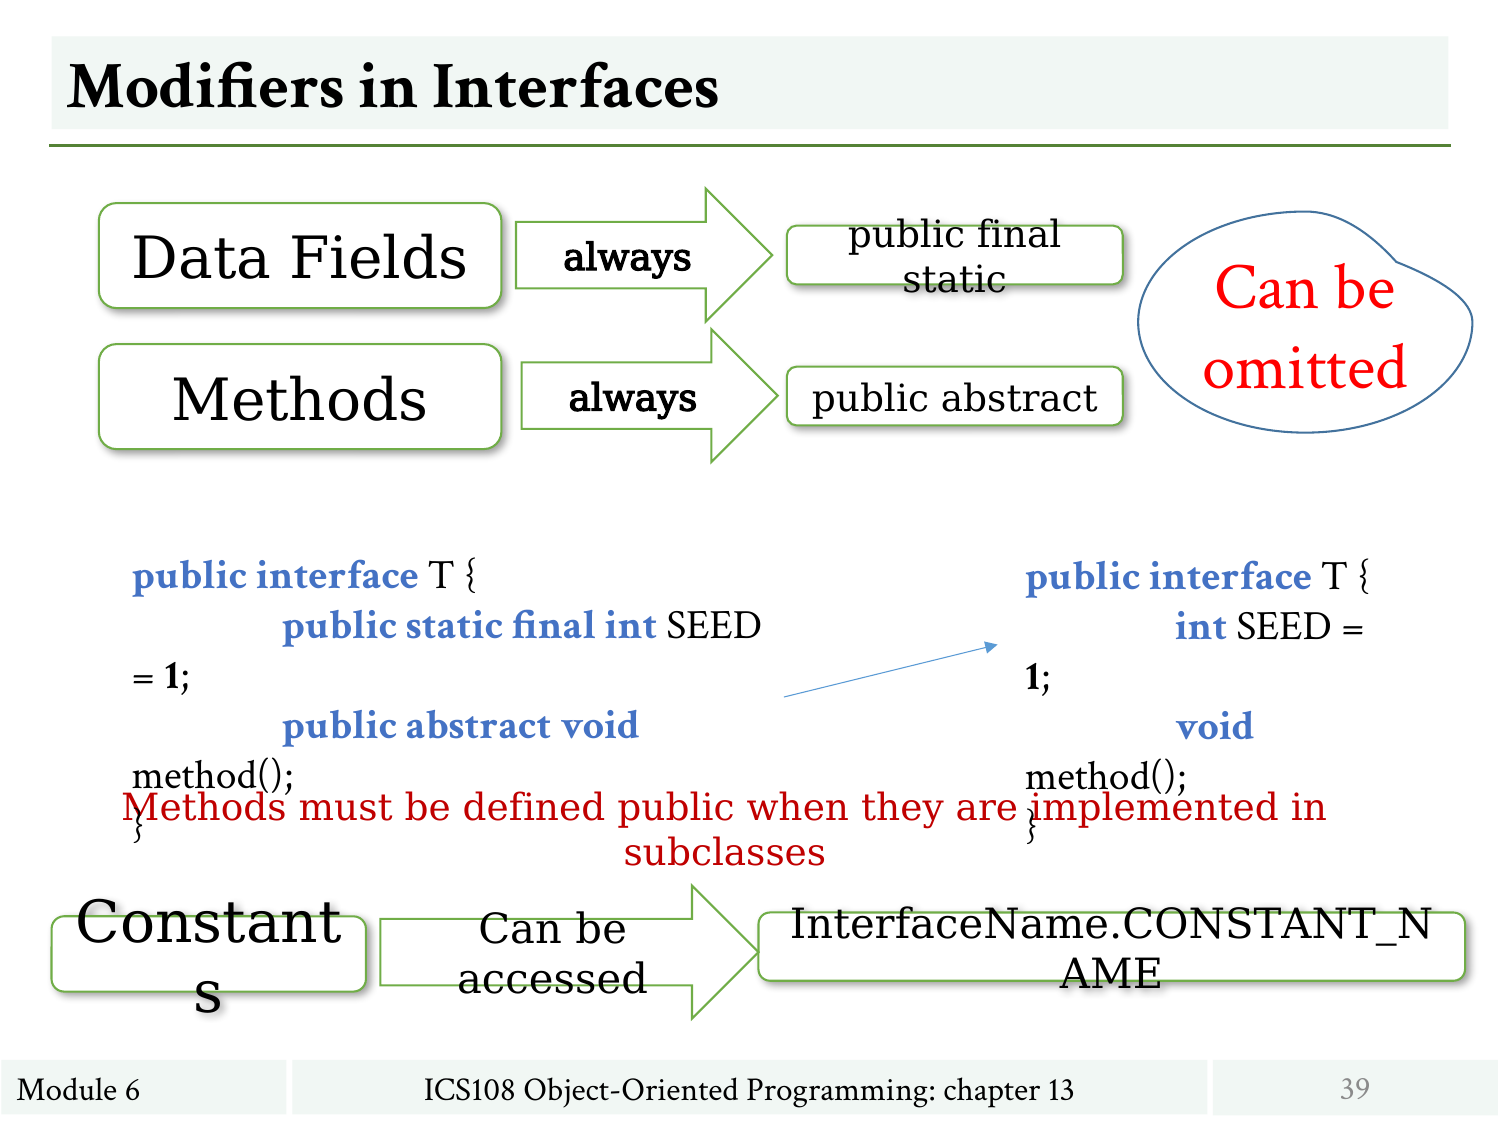

# Modifiers in Interfaces
always
Data Fields
Can be omitted
public final static
always
Methods
public abstract
public interface T {
	public static final int SEED = 1;
	public abstract void method();
}
public interface T {
	int SEED = 1;
	void method();
}
Methods must be defined public when they are implemented in subclasses
Can be accessed
InterfaceName.CONSTANT_NAME
Constants
39